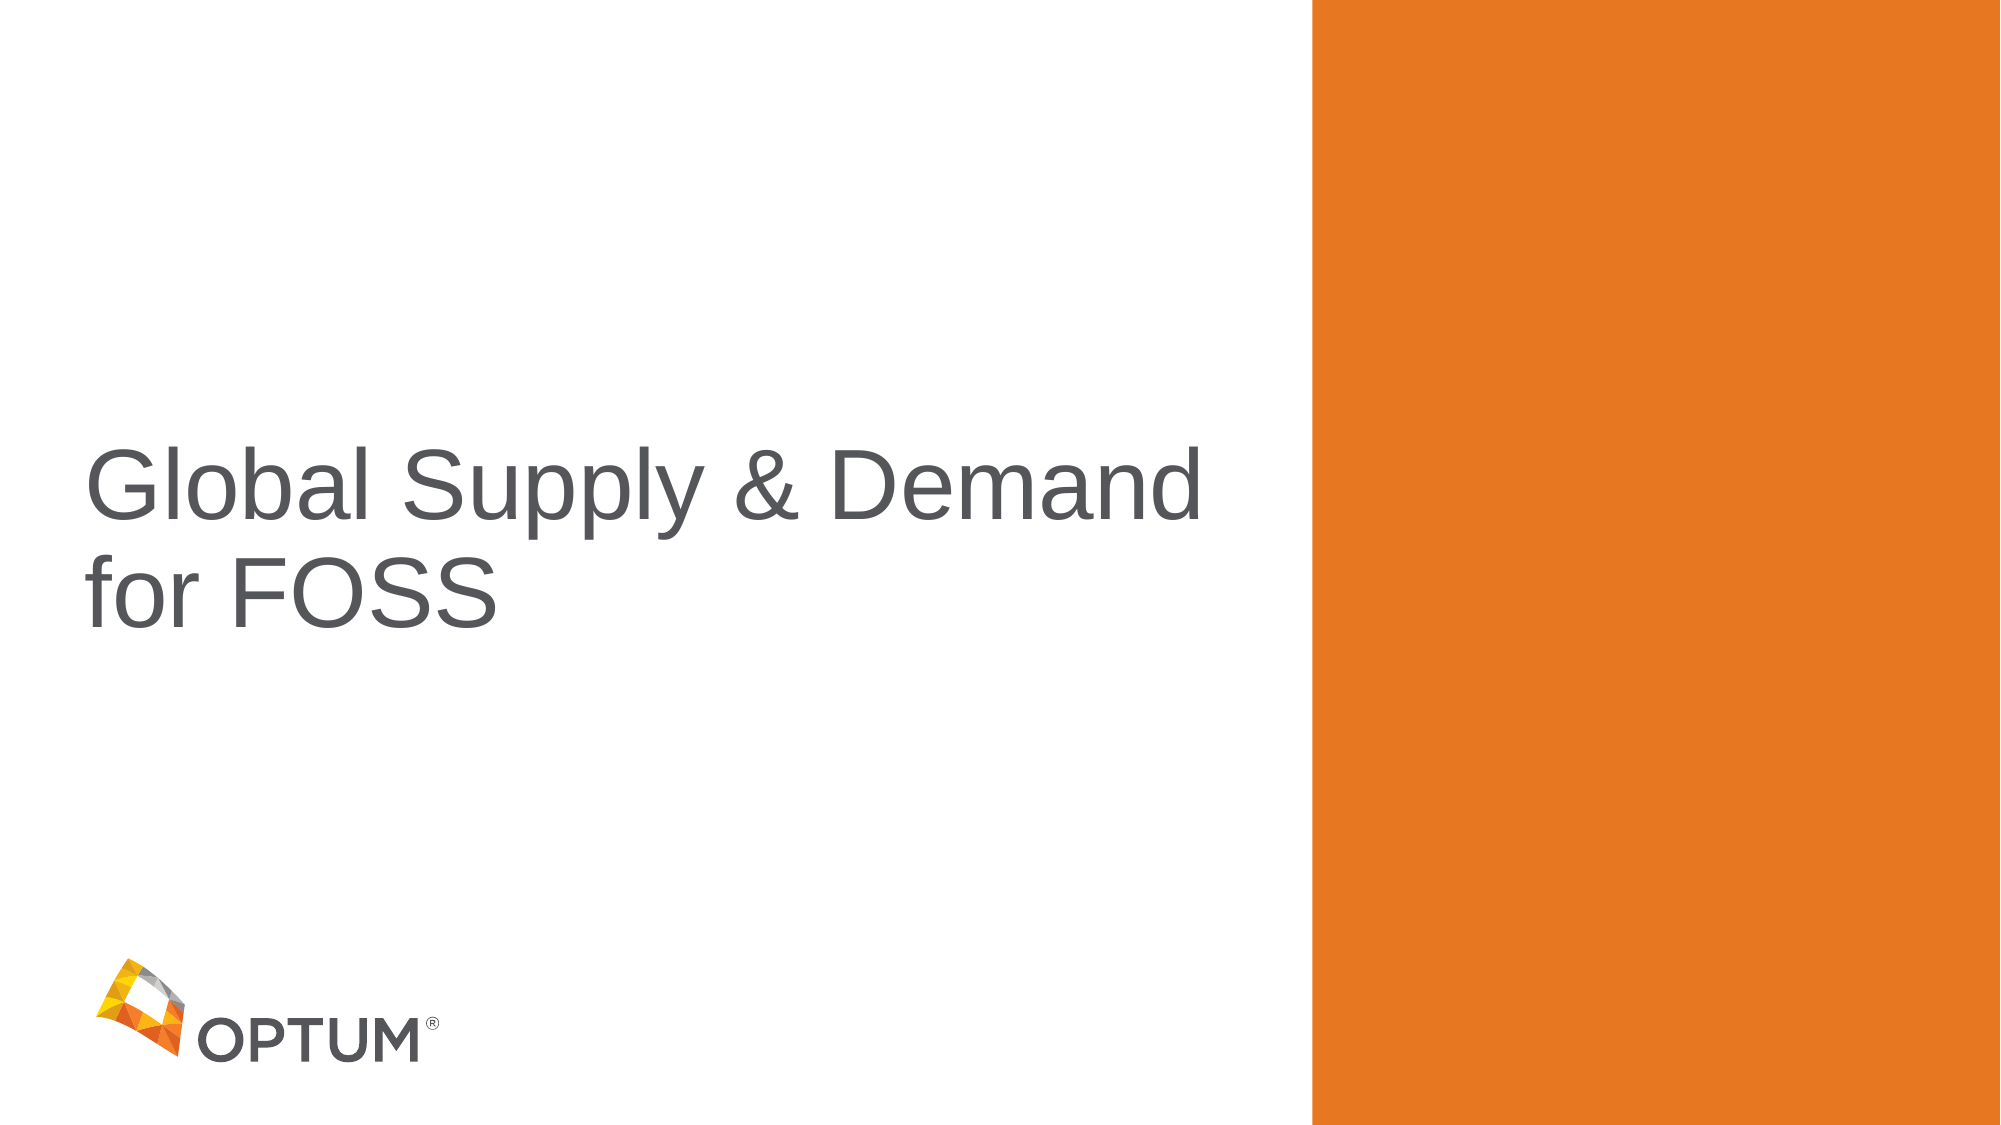

# Global Supply & Demand for FOSS